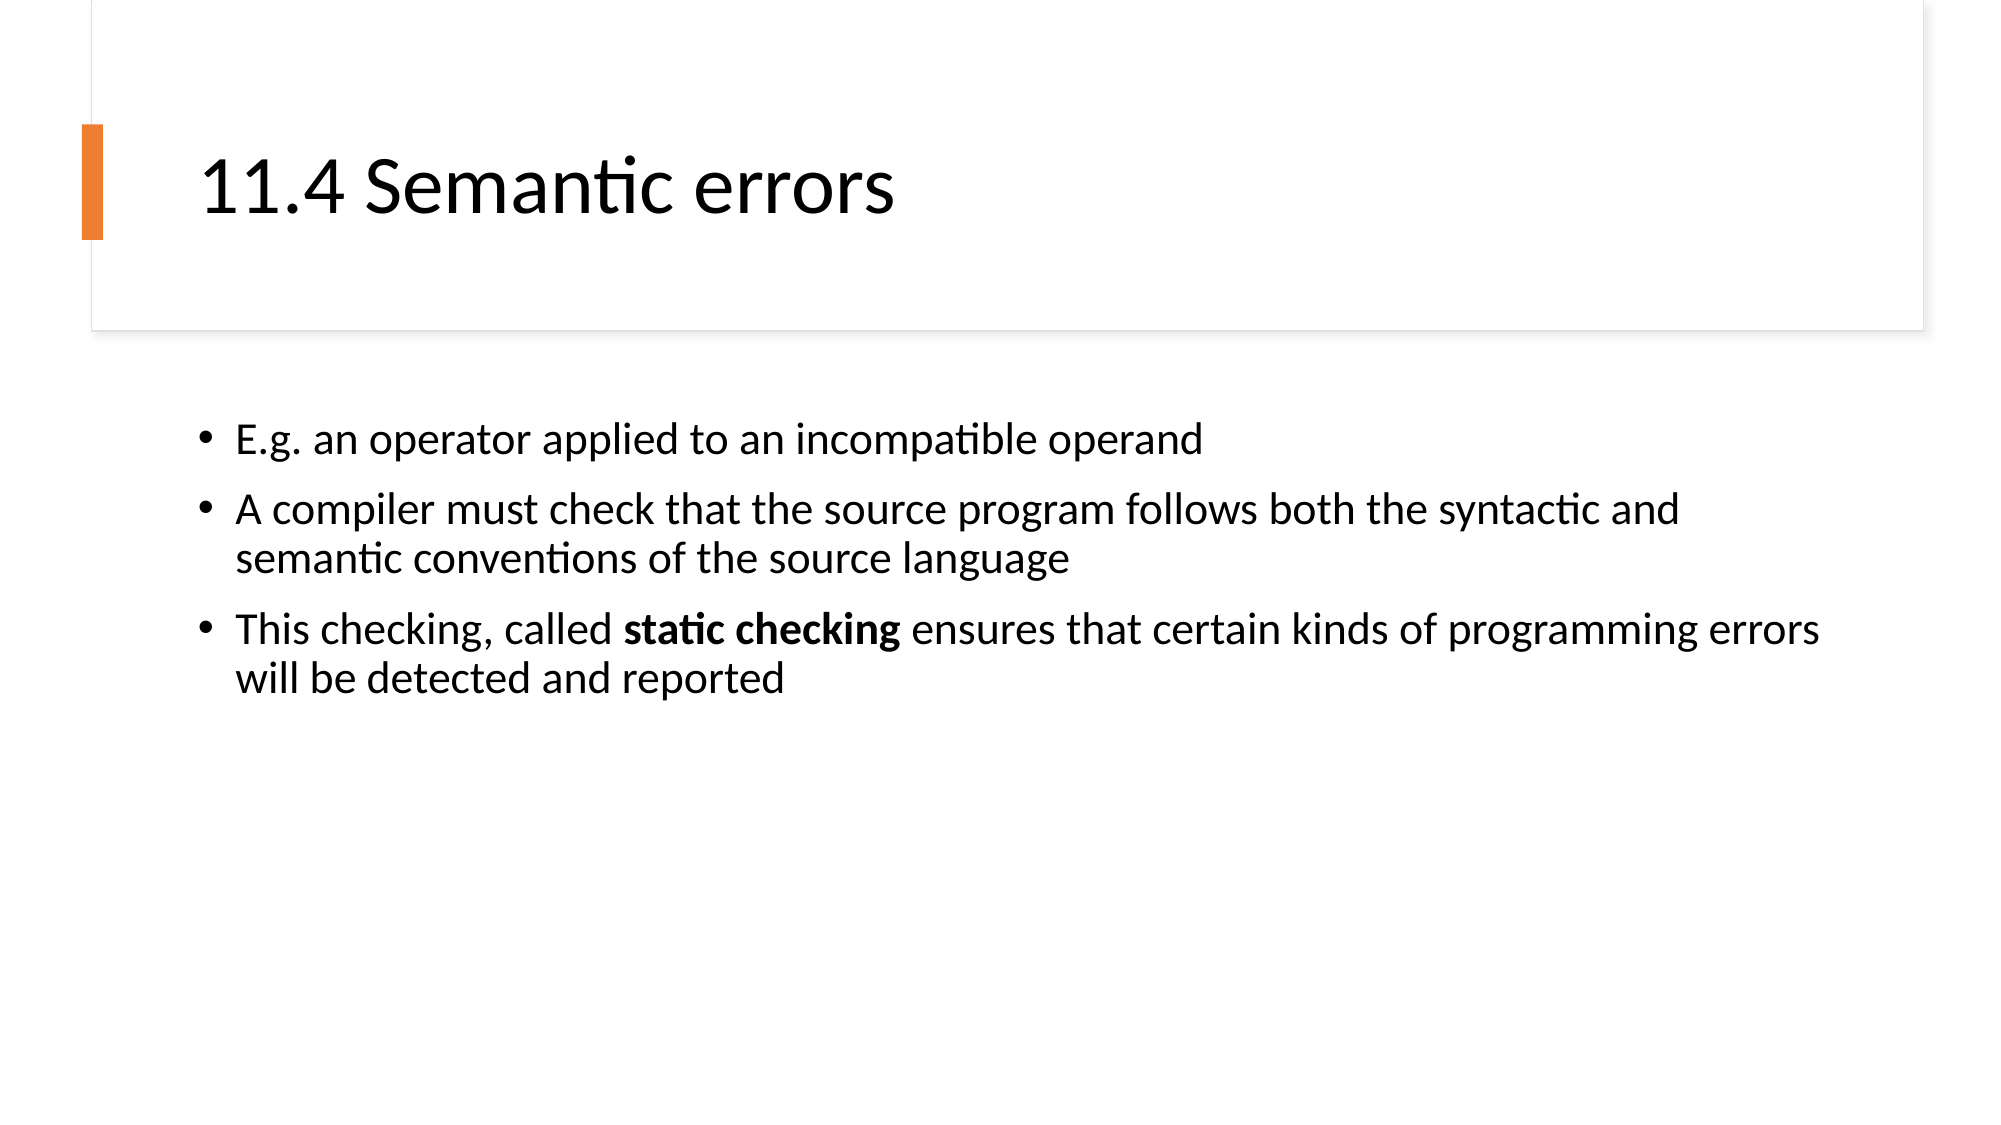

# 11.4 Semantic errors

E.g. an operator applied to an incompatible operand
A compiler must check that the source program follows both the syntactic and semantic conventions of the source language
This checking, called static checking ensures that certain kinds of programming errors will be detected and reported